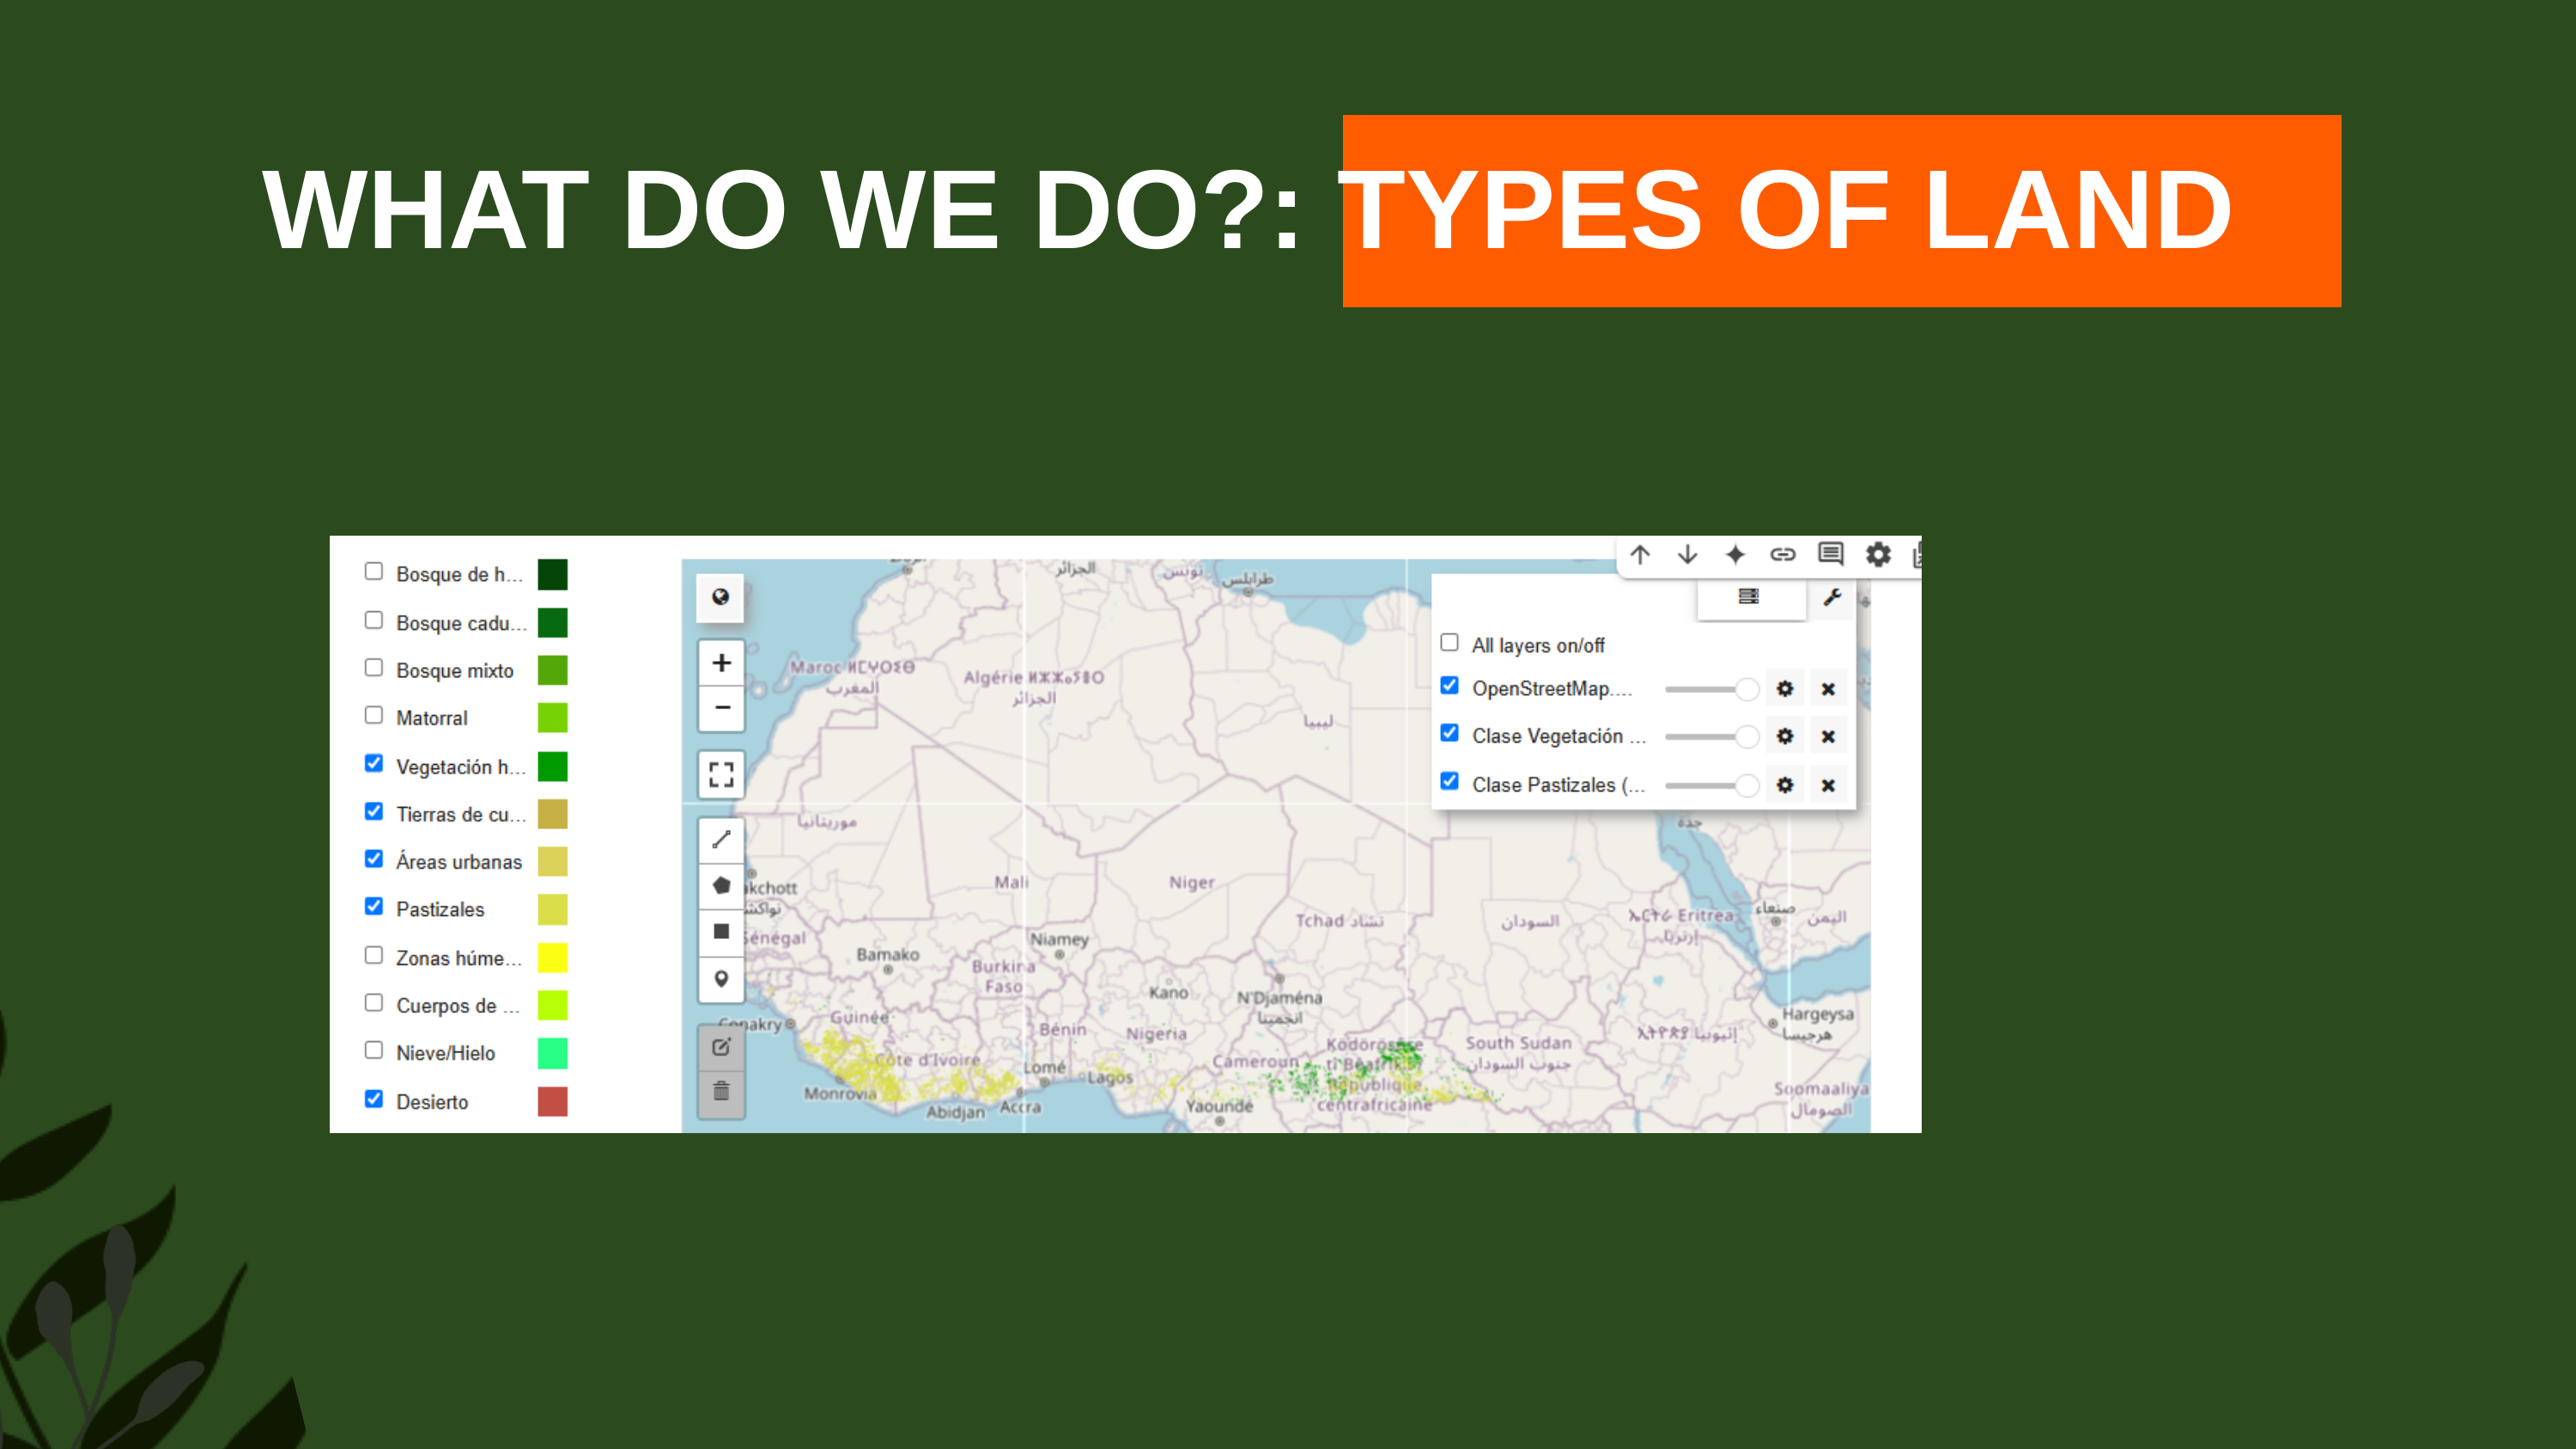

WHAT DO WE DO?: TYPES OF LAND